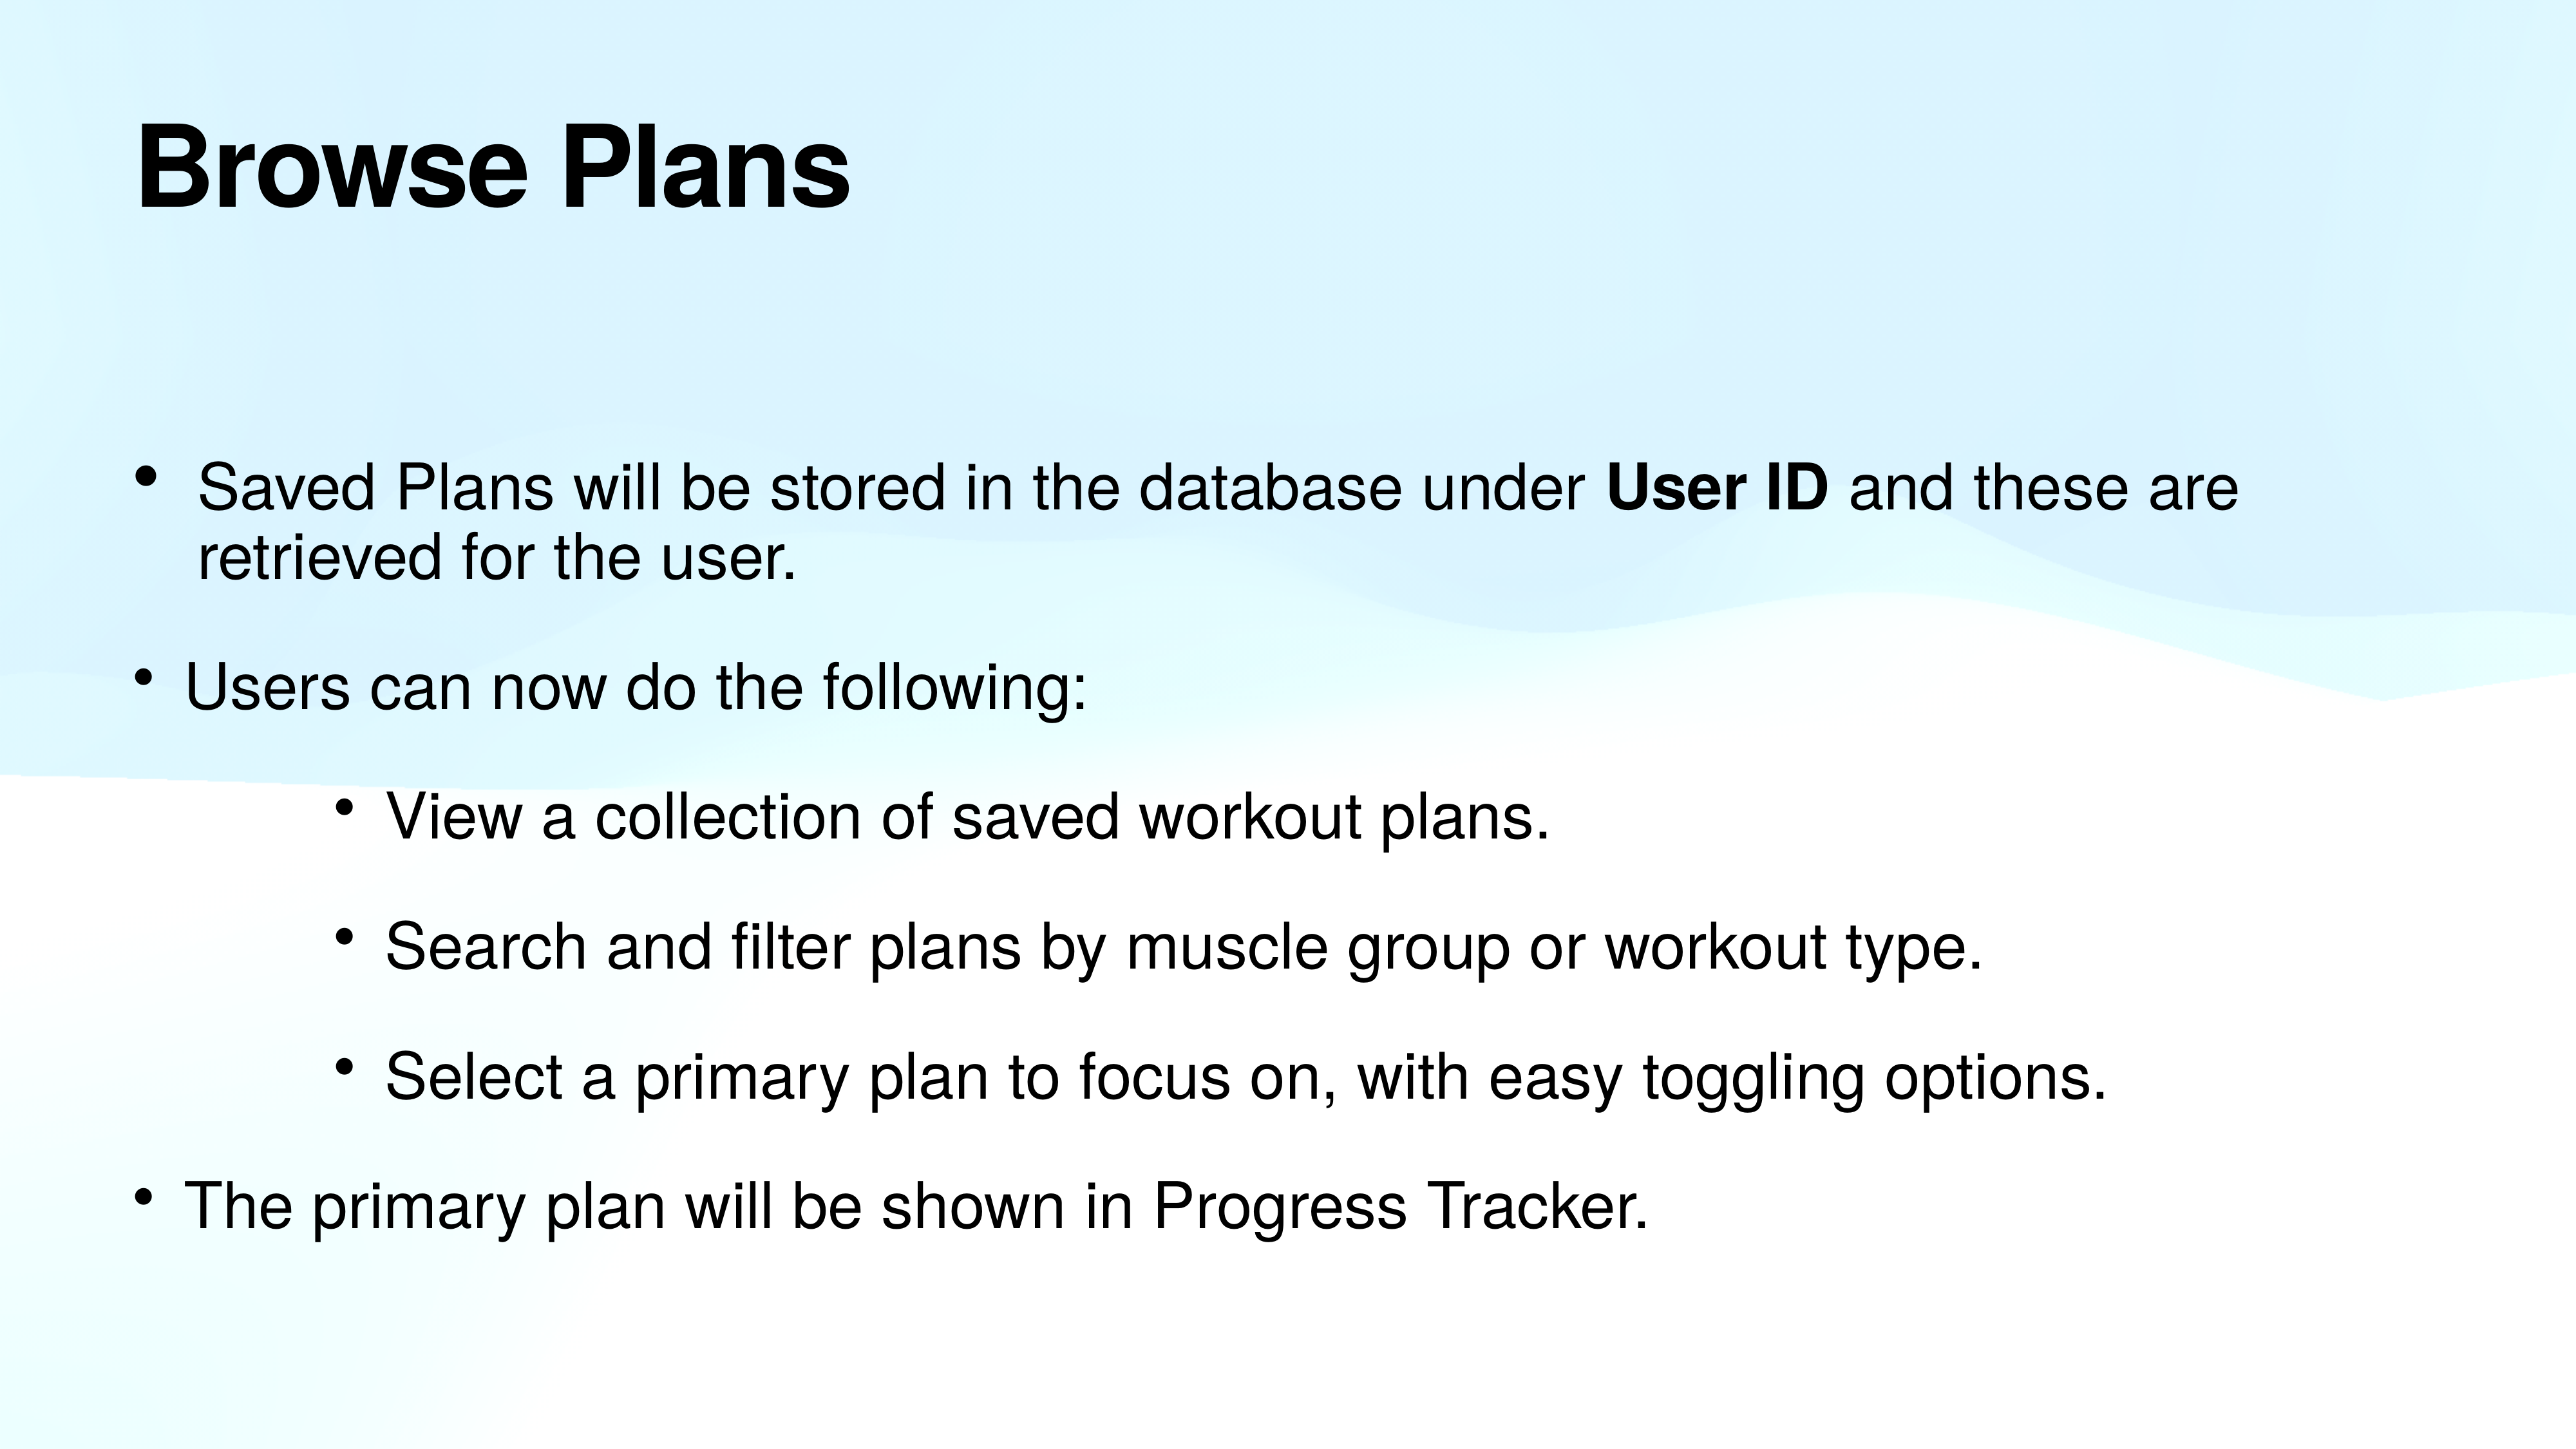

# Browse Plans
Saved Plans will be stored in the database under User ID and these are retrieved for the user.
Users can now do the following:
View a collection of saved workout plans.
Search and filter plans by muscle group or workout type.
Select a primary plan to focus on, with easy toggling options.
The primary plan will be shown in Progress Tracker.